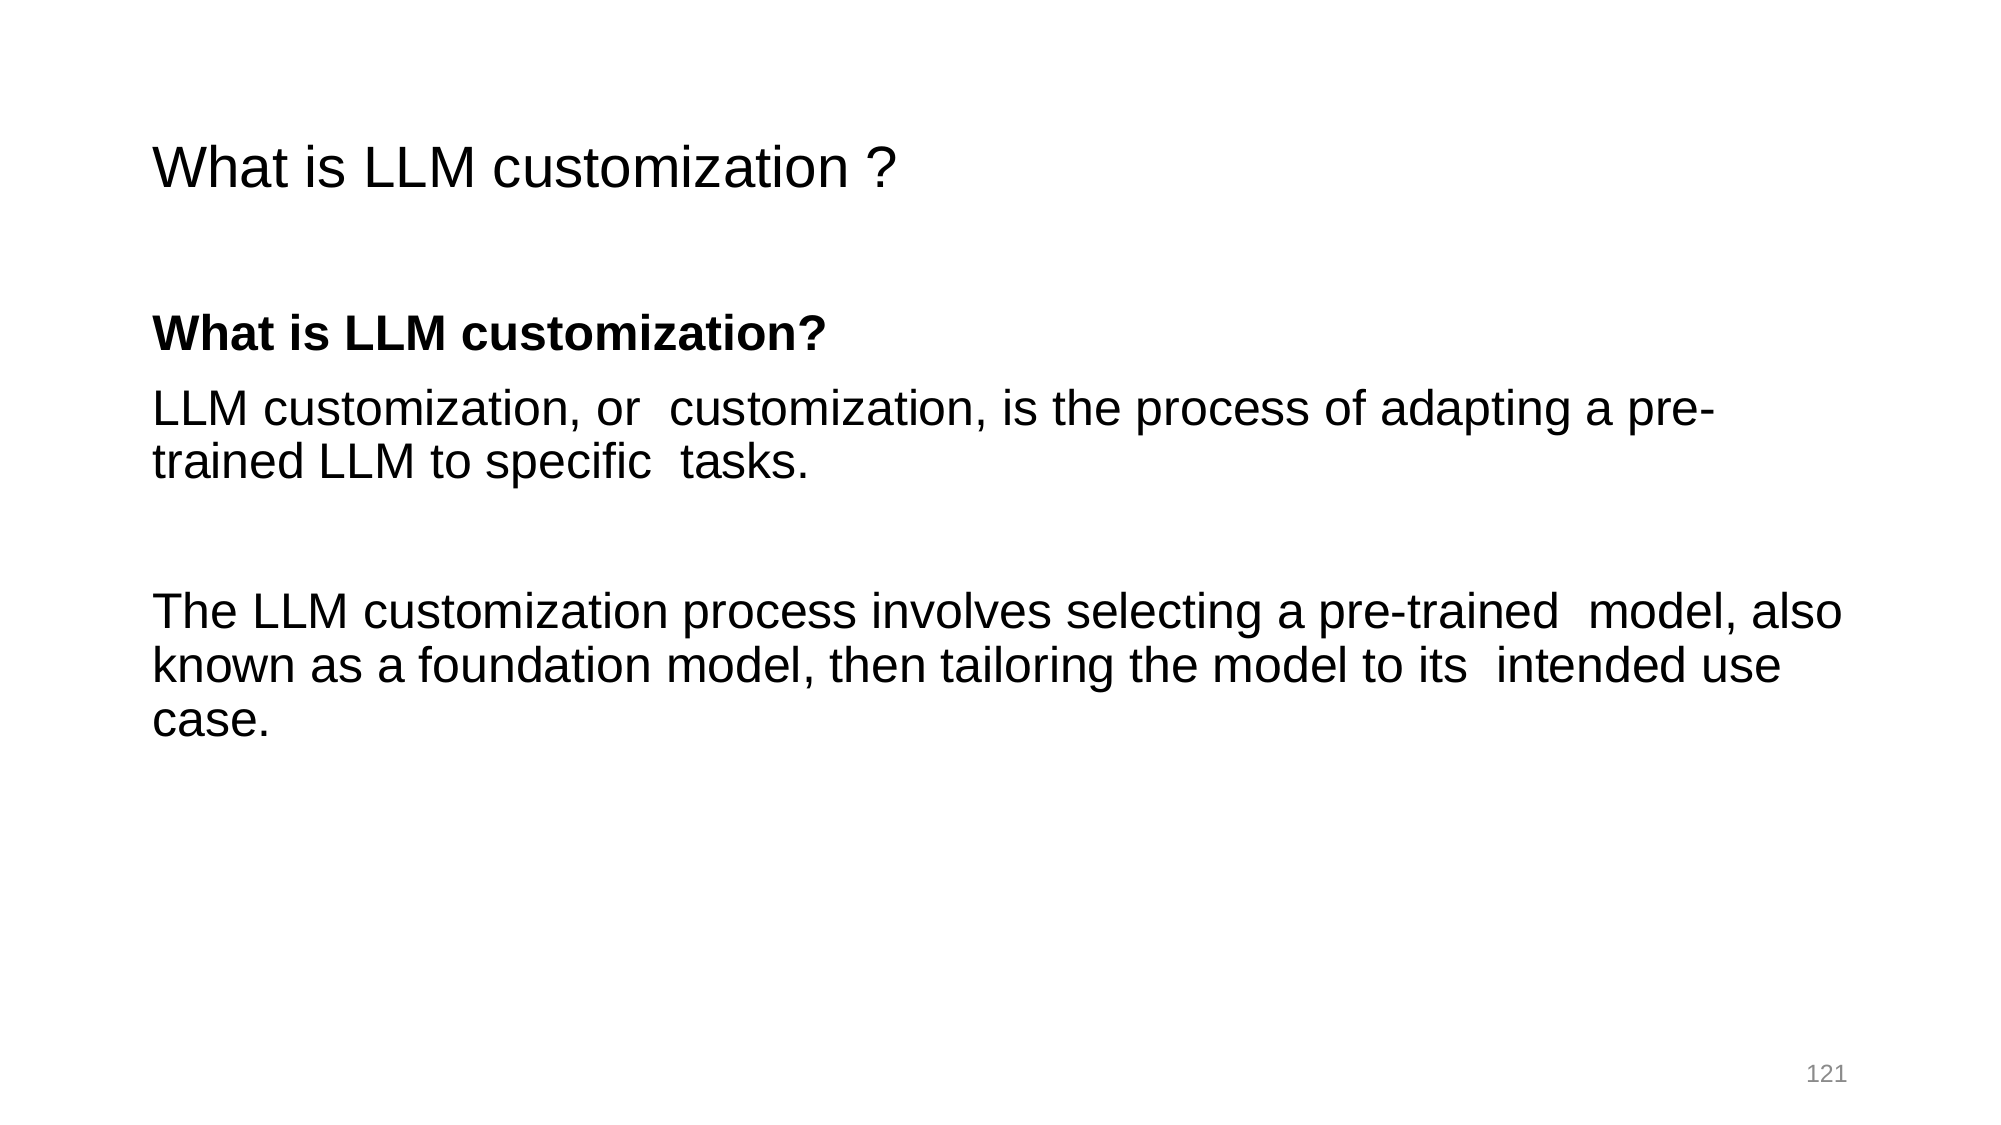

# What is LLM customization ?
What is LLM customization?
LLM customization, or  customization, is the process of adapting a pre-trained LLM to specific  tasks.

The LLM customization process involves selecting a pre-trained  model, also known as a foundation model, then tailoring the model to its  intended use case.
121